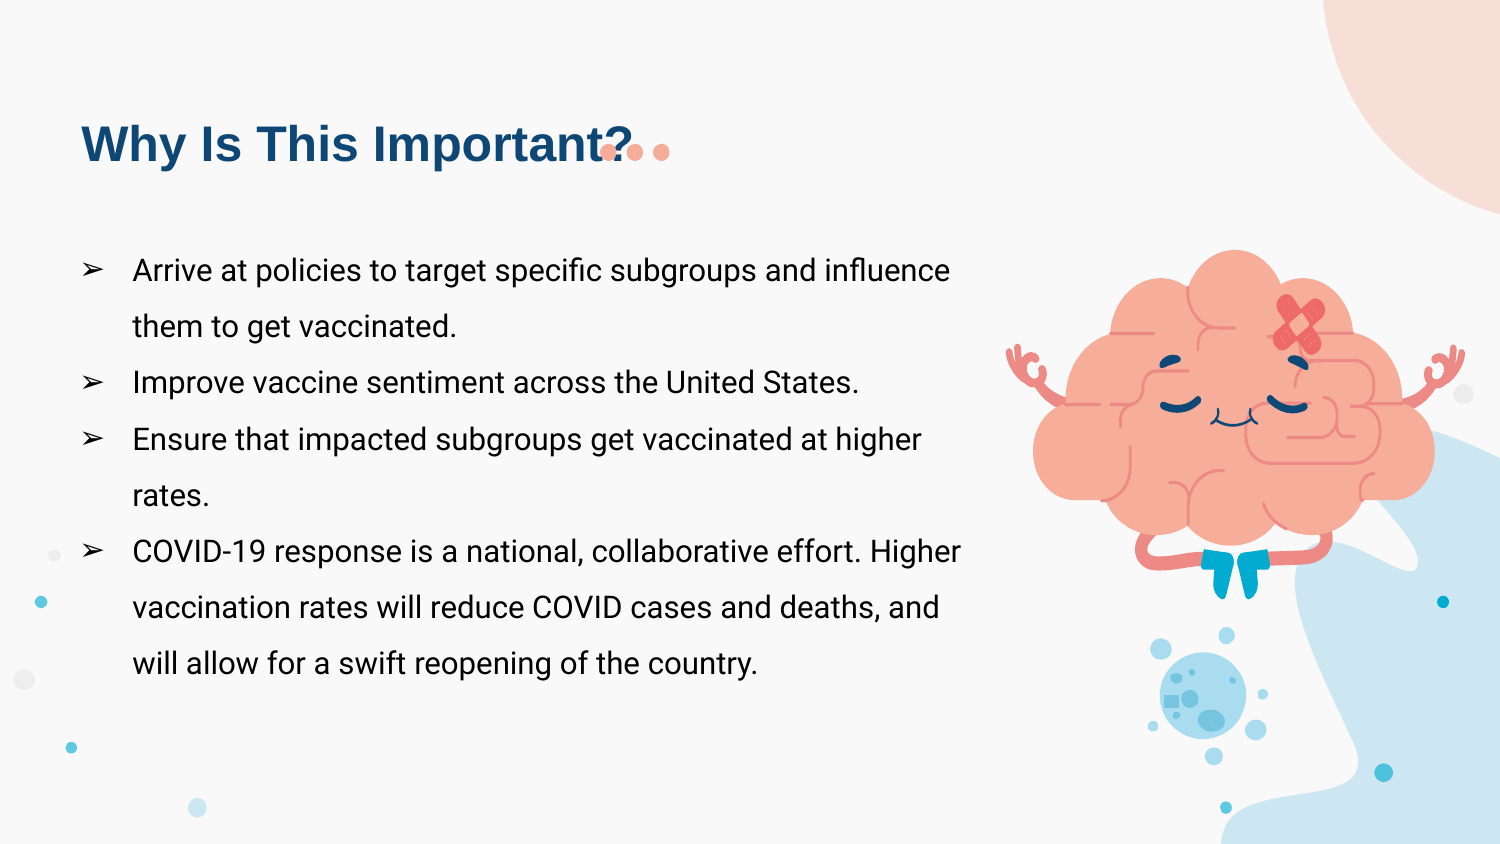

# Why Is This Important?

Arrive at policies to target specific subgroups and influence them to get vaccinated.
Improve vaccine sentiment across the United States.
Ensure that impacted subgroups get vaccinated at higher rates.
COVID-19 response is a national, collaborative effort. Higher vaccination rates will reduce COVID cases and deaths, and will allow for a swift reopening of the country.